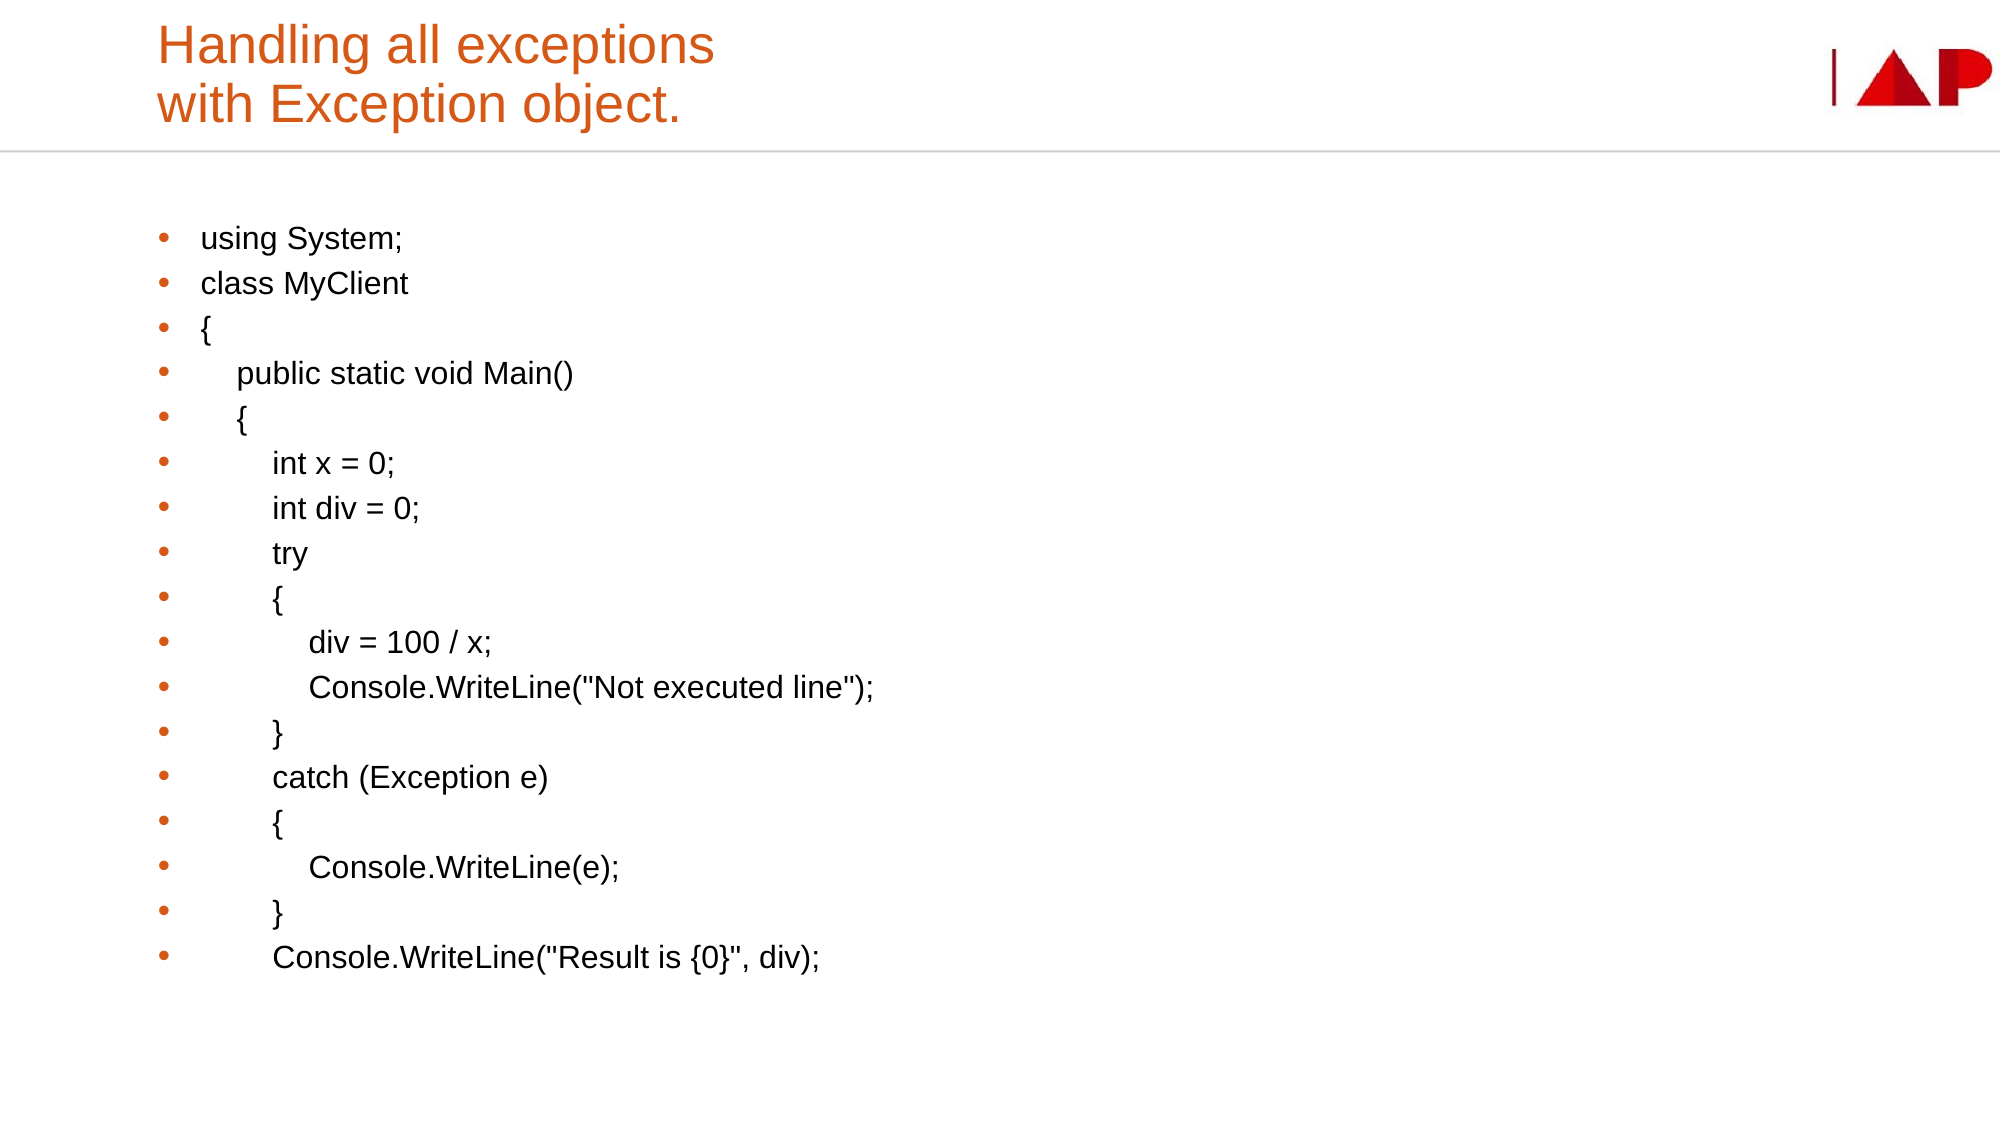

# Handling all exceptions with Exception object.
using System;
class MyClient
{
    public static void Main()
    {
        int x = 0;
        int div = 0;
        try
        {
            div = 100 / x;
            Console.WriteLine("Not executed line");
        }
        catch (Exception e)
        {
            Console.WriteLine(e);
        }
        Console.WriteLine("Result is {0}", div);